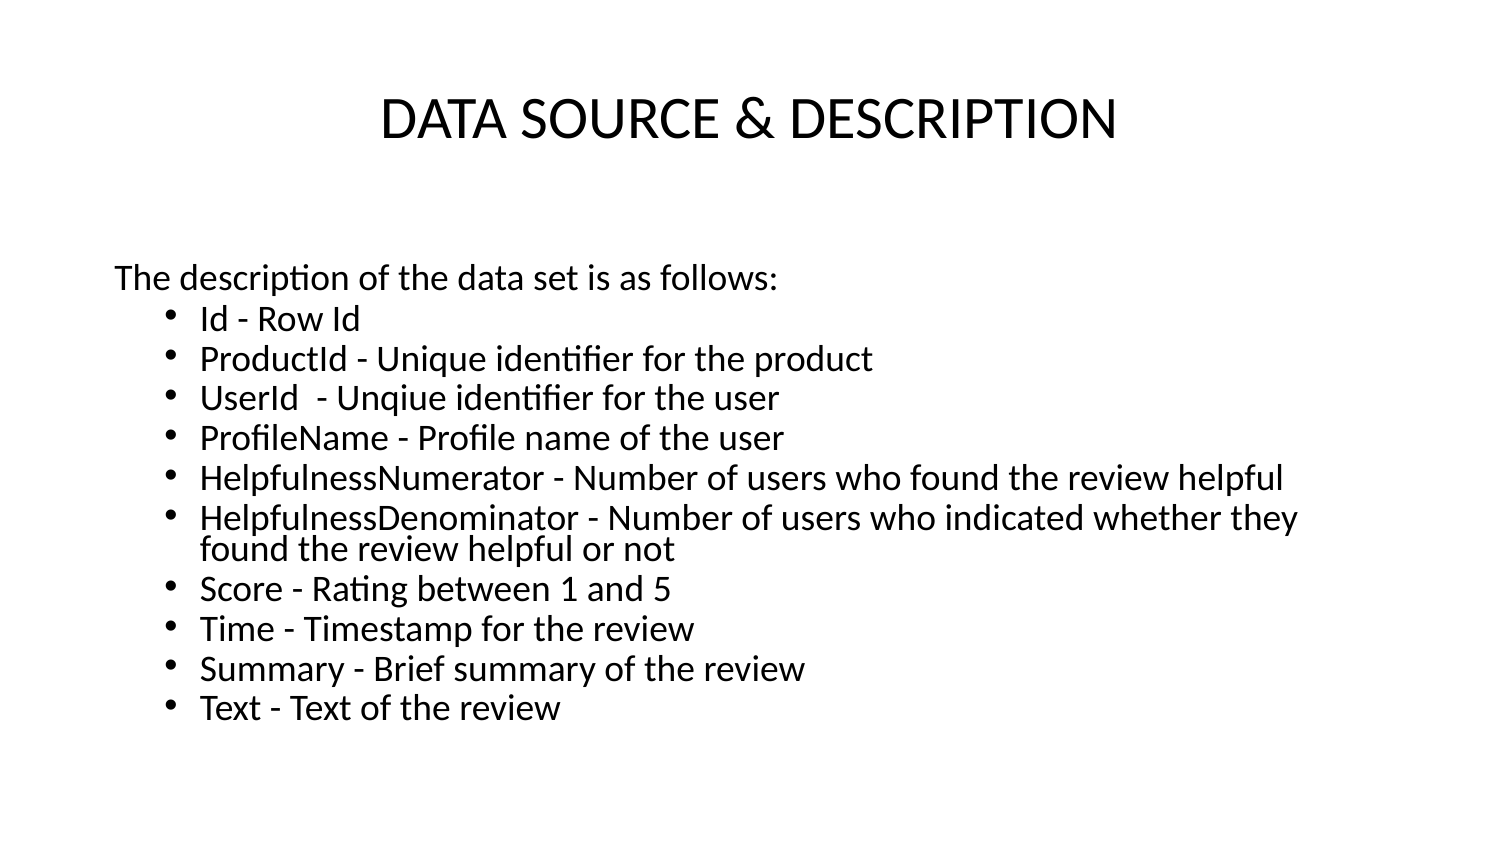

DATA SOURCE & DESCRIPTION
The description of the data set is as follows:
Id - Row Id
ProductId - Unique identifier for the product
UserId  - Unqiue identifier for the user
ProfileName - Profile name of the user
HelpfulnessNumerator - Number of users who found the review helpful
HelpfulnessDenominator - Number of users who indicated whether they found the review helpful or not
Score - Rating between 1 and 5
Time - Timestamp for the review
Summary - Brief summary of the review
Text - Text of the review